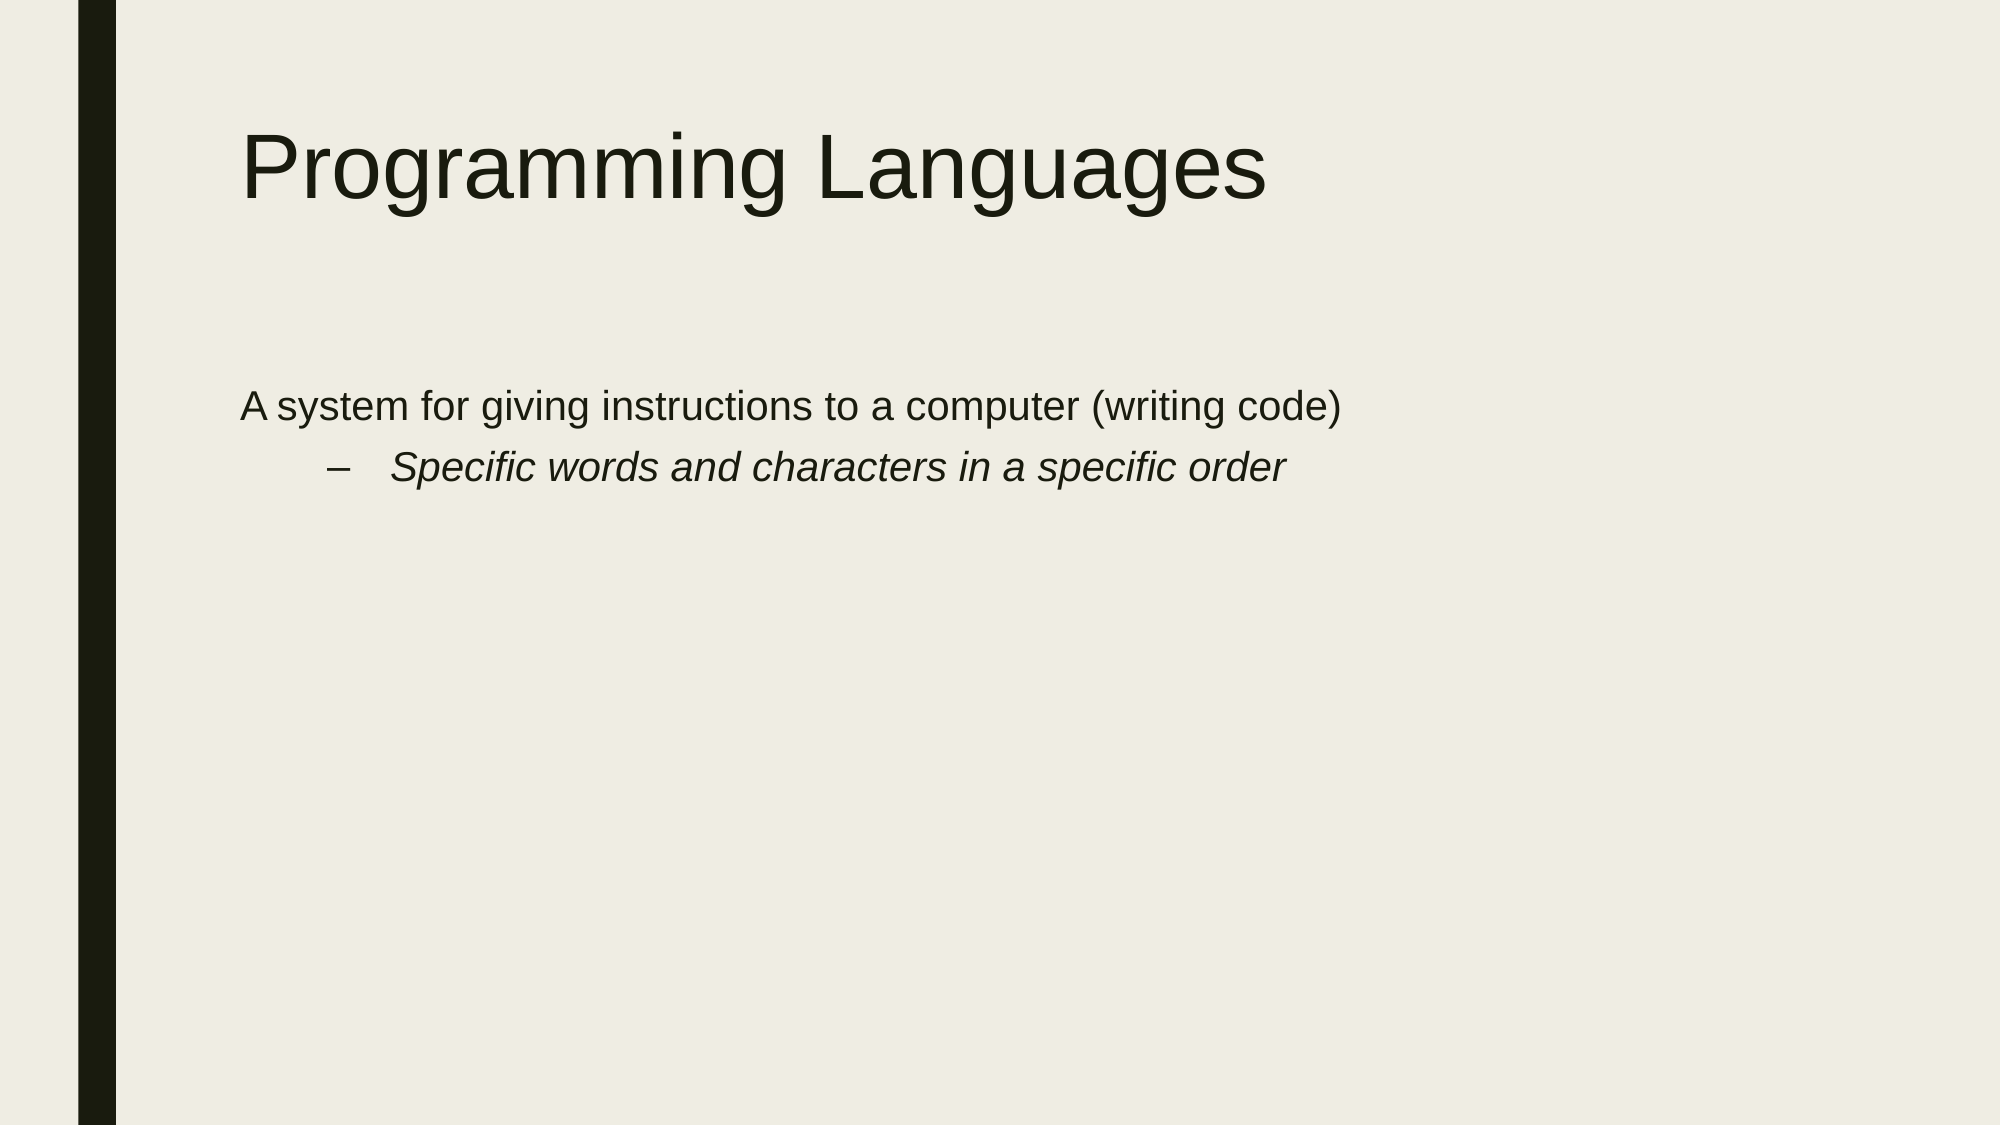

# Programming Languages
A system for giving instructions to a computer (writing code)
Specific words and characters in a specific order